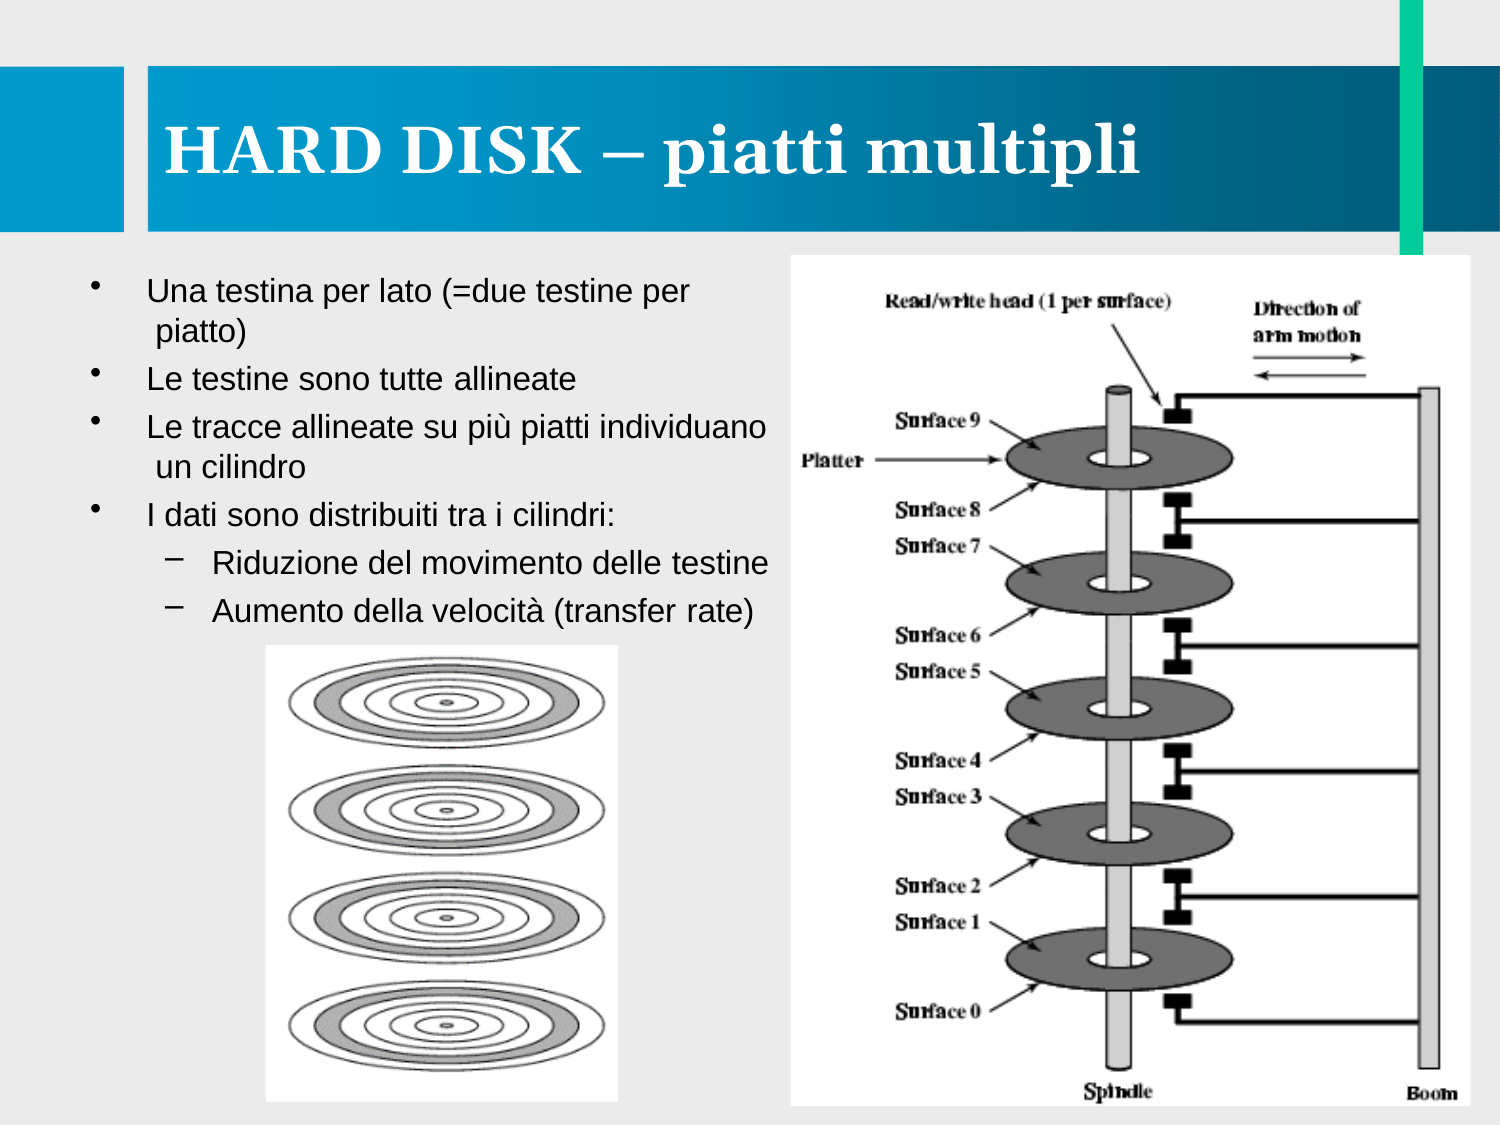

# HARD DISK – piatti multipli

Una testina per lato (=due testine per  piatto)
Le testine sono tutte allineate
Le tracce allineate su più piatti individuano  un cilindro
I dati sono distribuiti tra i cilindri:
Riduzione del movimento delle testine
Aumento della velocità (transfer rate)